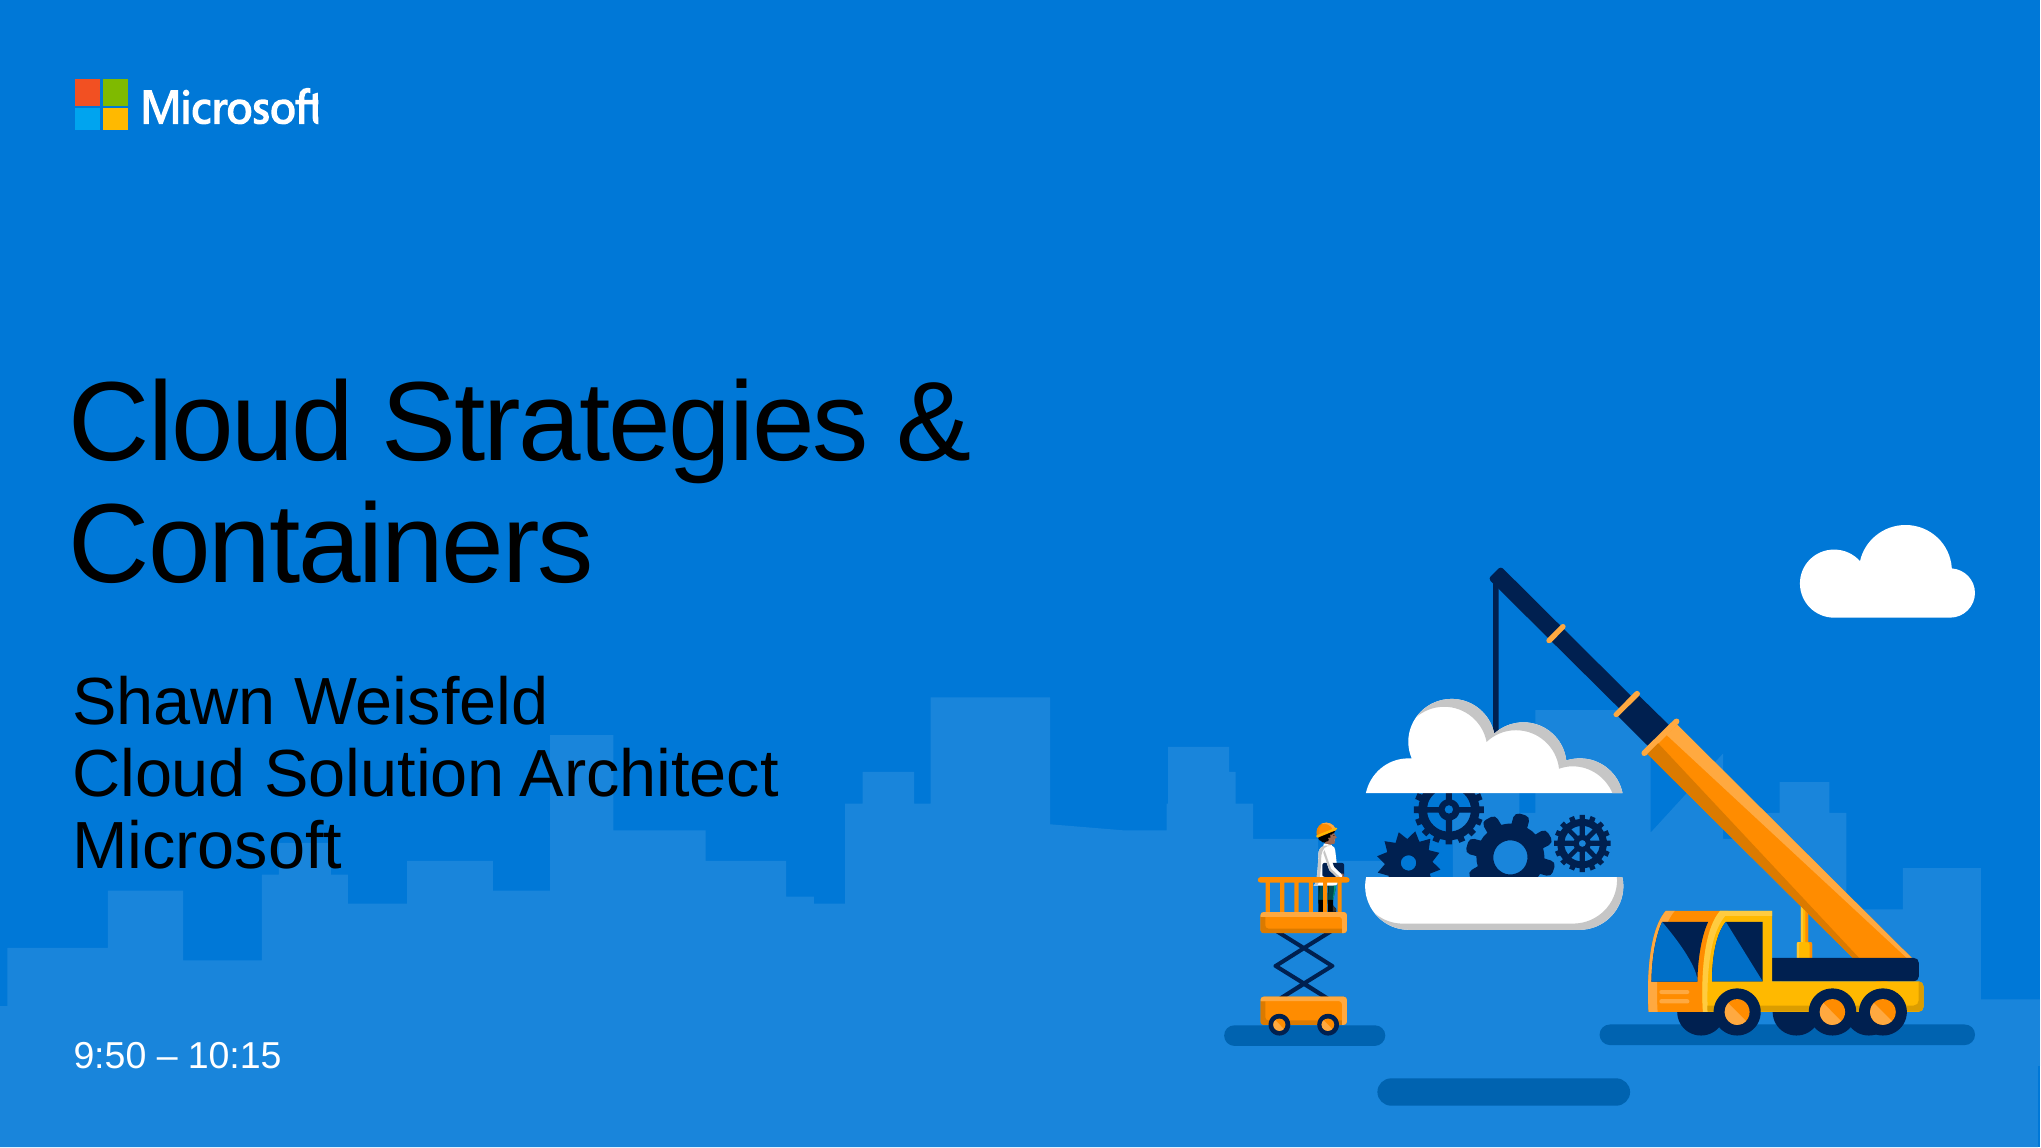

# Cloud Strategies & Containers
Shawn Weisfeld
Cloud Solution Architect
Microsoft

9:50 – 10:15